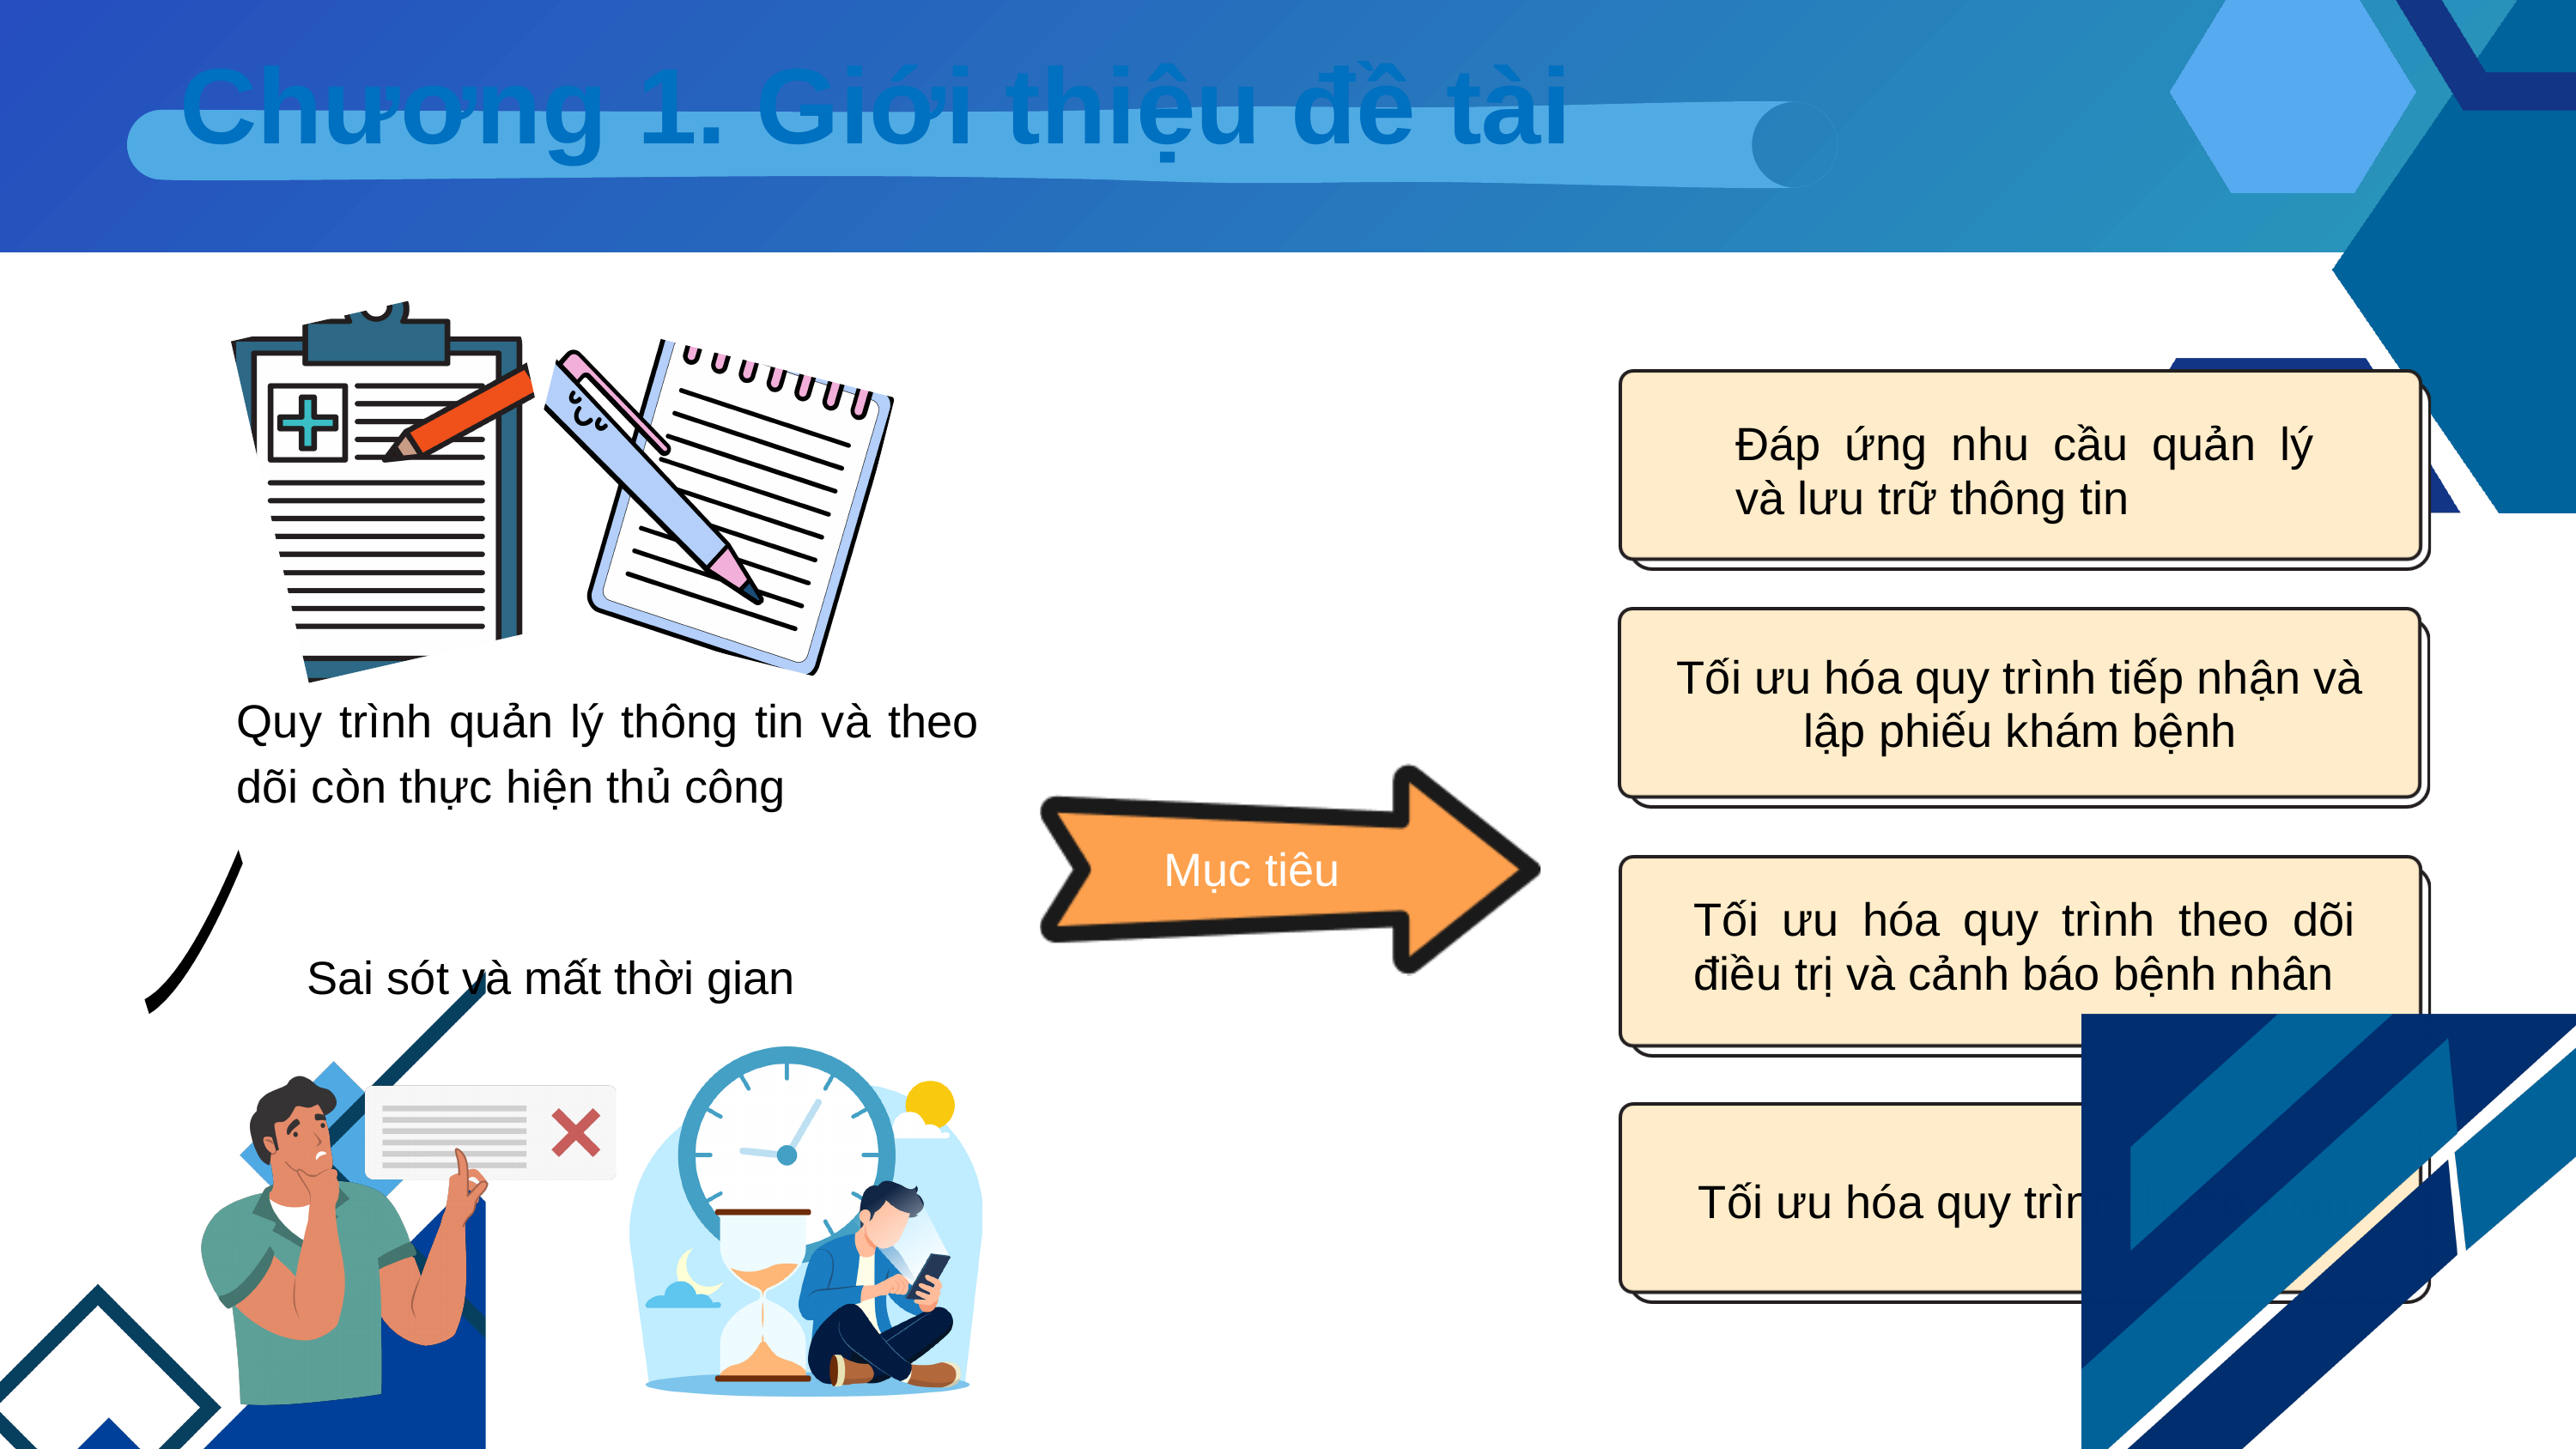

Quy trình điều trị ngoại trú

Bước 3
Tạm ứng chi phí

Chương 1. Giới thiệu đề tài

Đáp ứng nhu cầu quản lý và lưu trữ thông tin

Bước 1
Tiếp nhận bệnh nhân

Bước 5
Thanh toán

Tối ưu hóa quy trình tiếp nhận và lập phiếu khám bệnh
Quy trình quản lý thông tin và theo dõi còn thực hiện thủ công

Mục tiêu

Tối ưu hóa quy trình theo dõi điều trị và cảnh báo bệnh nhân
Sai sót và mất thời gian

Tối ưu hóa quy trình thanh toán

Bước 4
Theo dõi điều trị

Bước 2
Lập phiếu điều trị